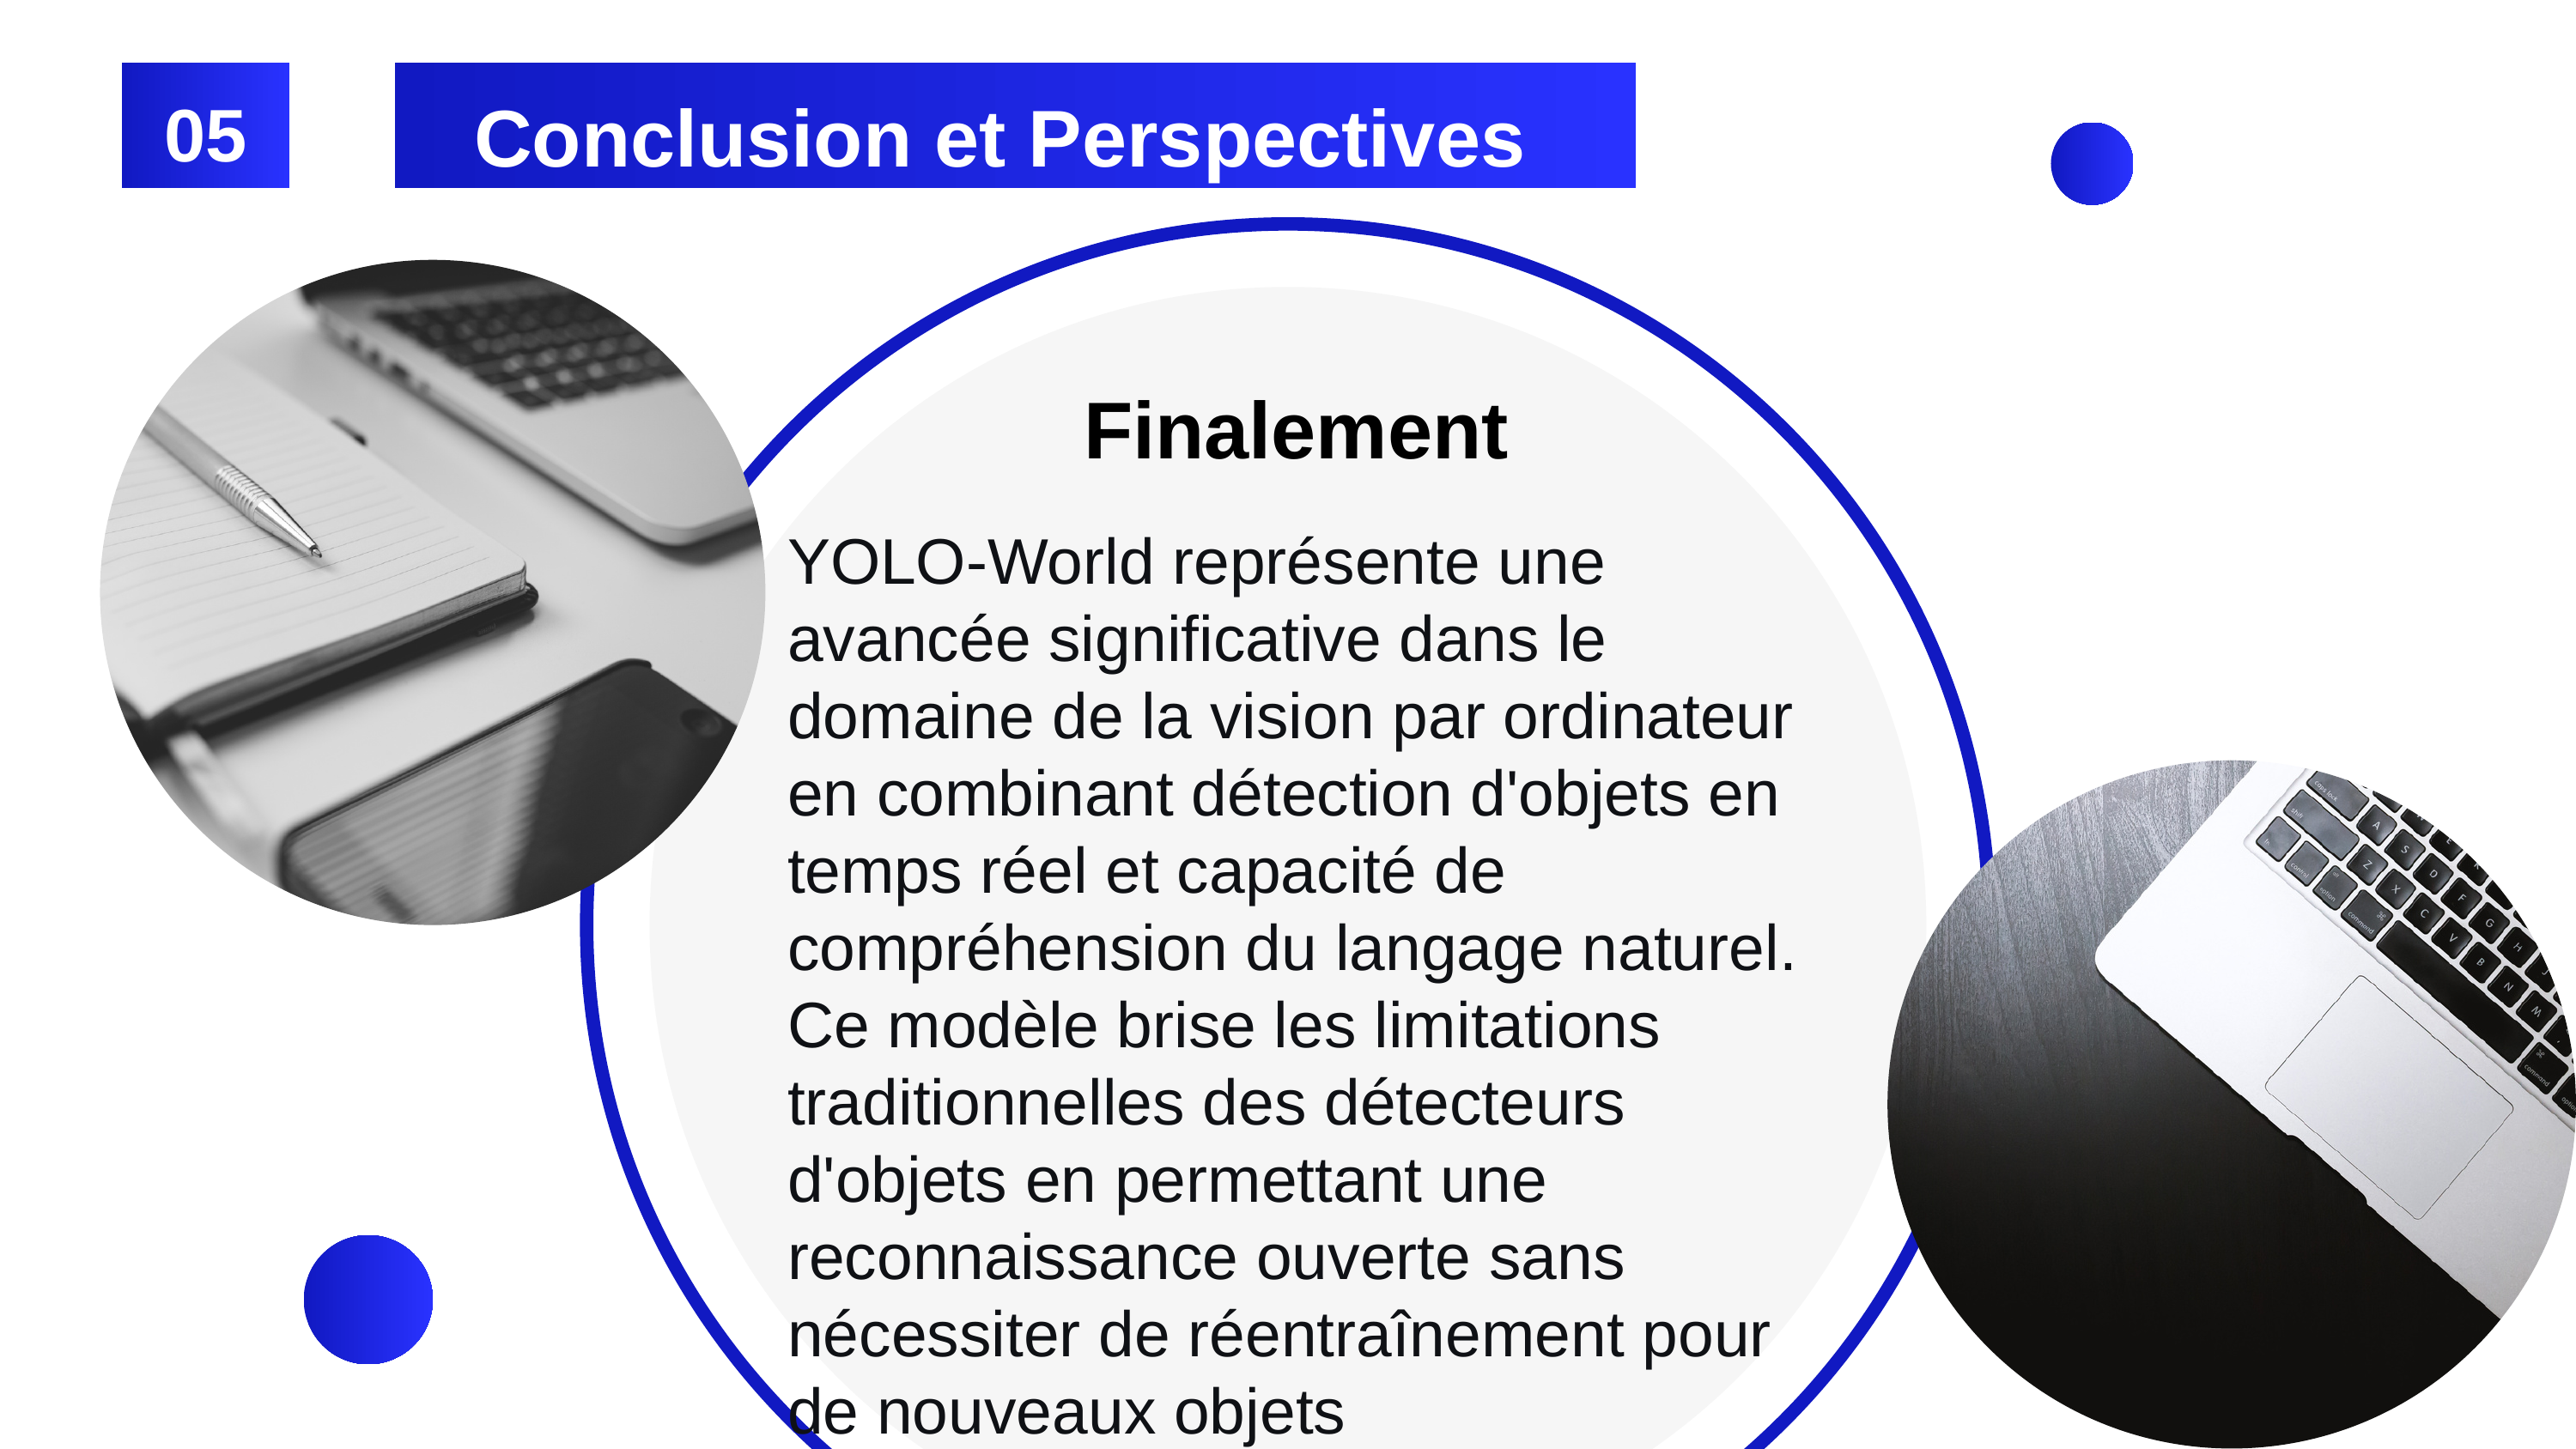

05

Conclusion et Perspectives

Finalement

YOLO-World représente une avancée significative dans le domaine de la vision par ordinateur en combinant détection d'objets en temps réel et capacité de compréhension du langage naturel. Ce modèle brise les limitations traditionnelles des détecteurs d'objets en permettant une reconnaissance ouverte sans nécessiter de réentraînement pour de nouveaux objets